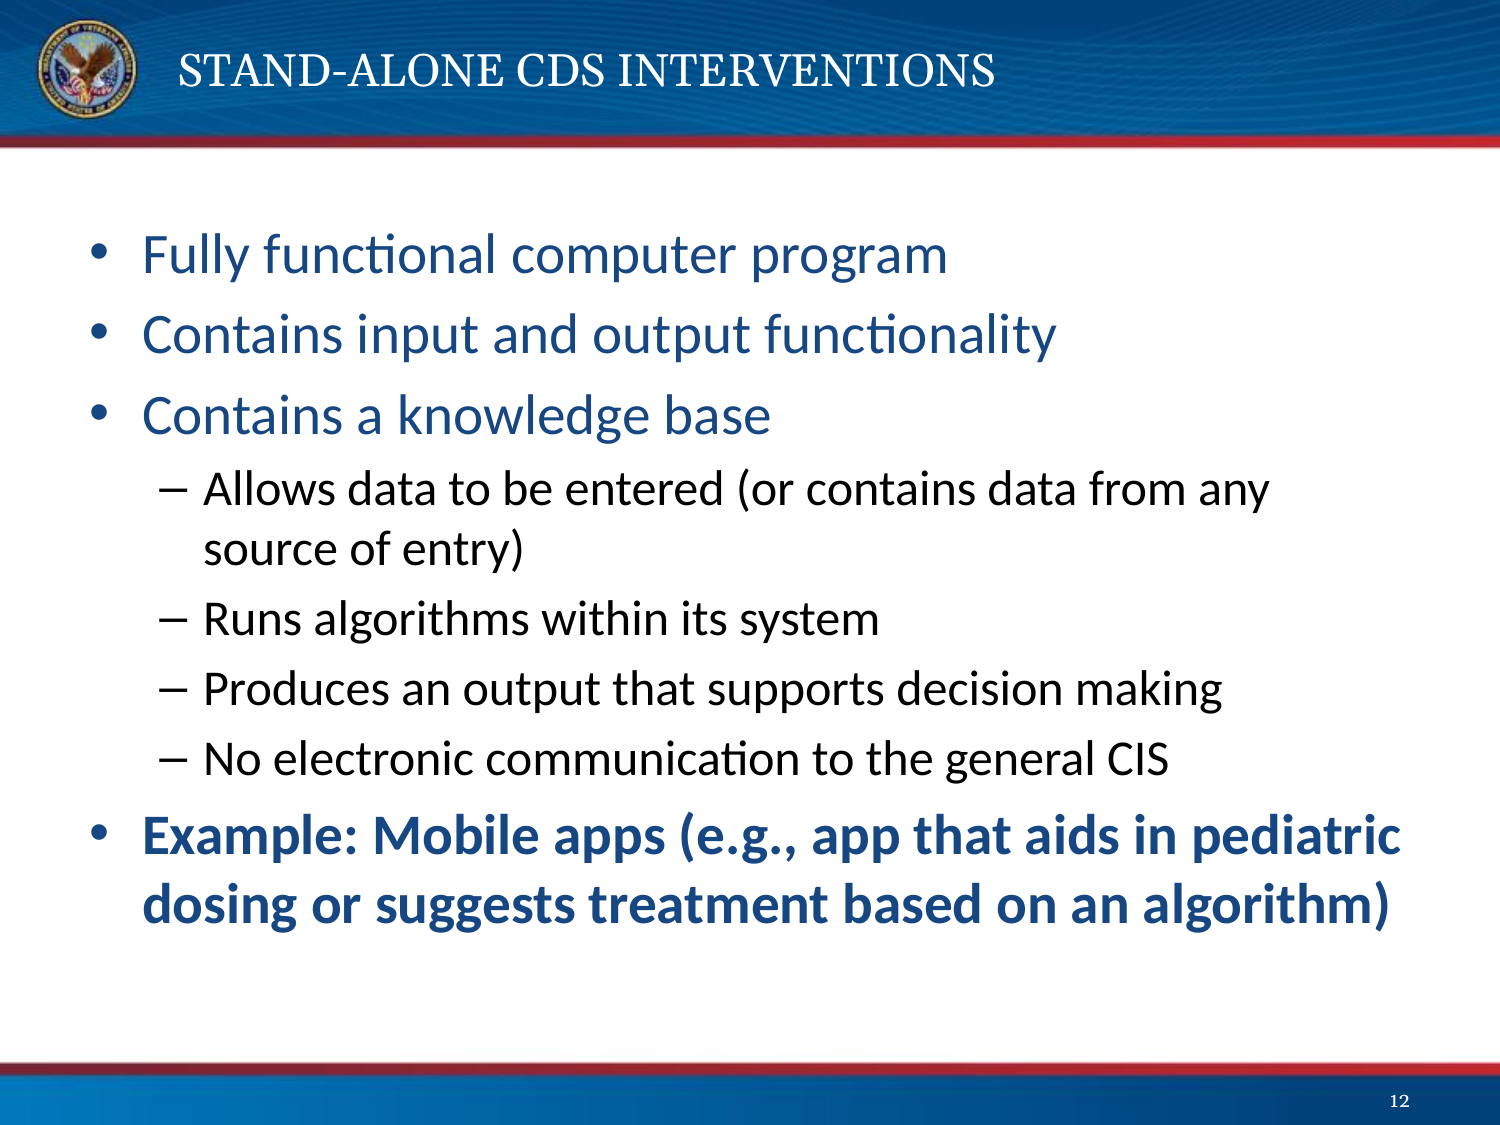

# Stand-Alone CDS Interventions
Fully functional computer program
Contains input and output functionality
Contains a knowledge base
Allows data to be entered (or contains data from any source of entry)
Runs algorithms within its system
Produces an output that supports decision making
No electronic communication to the general CIS
Example: Mobile apps (e.g., app that aids in pediatric dosing or suggests treatment based on an algorithm)

12